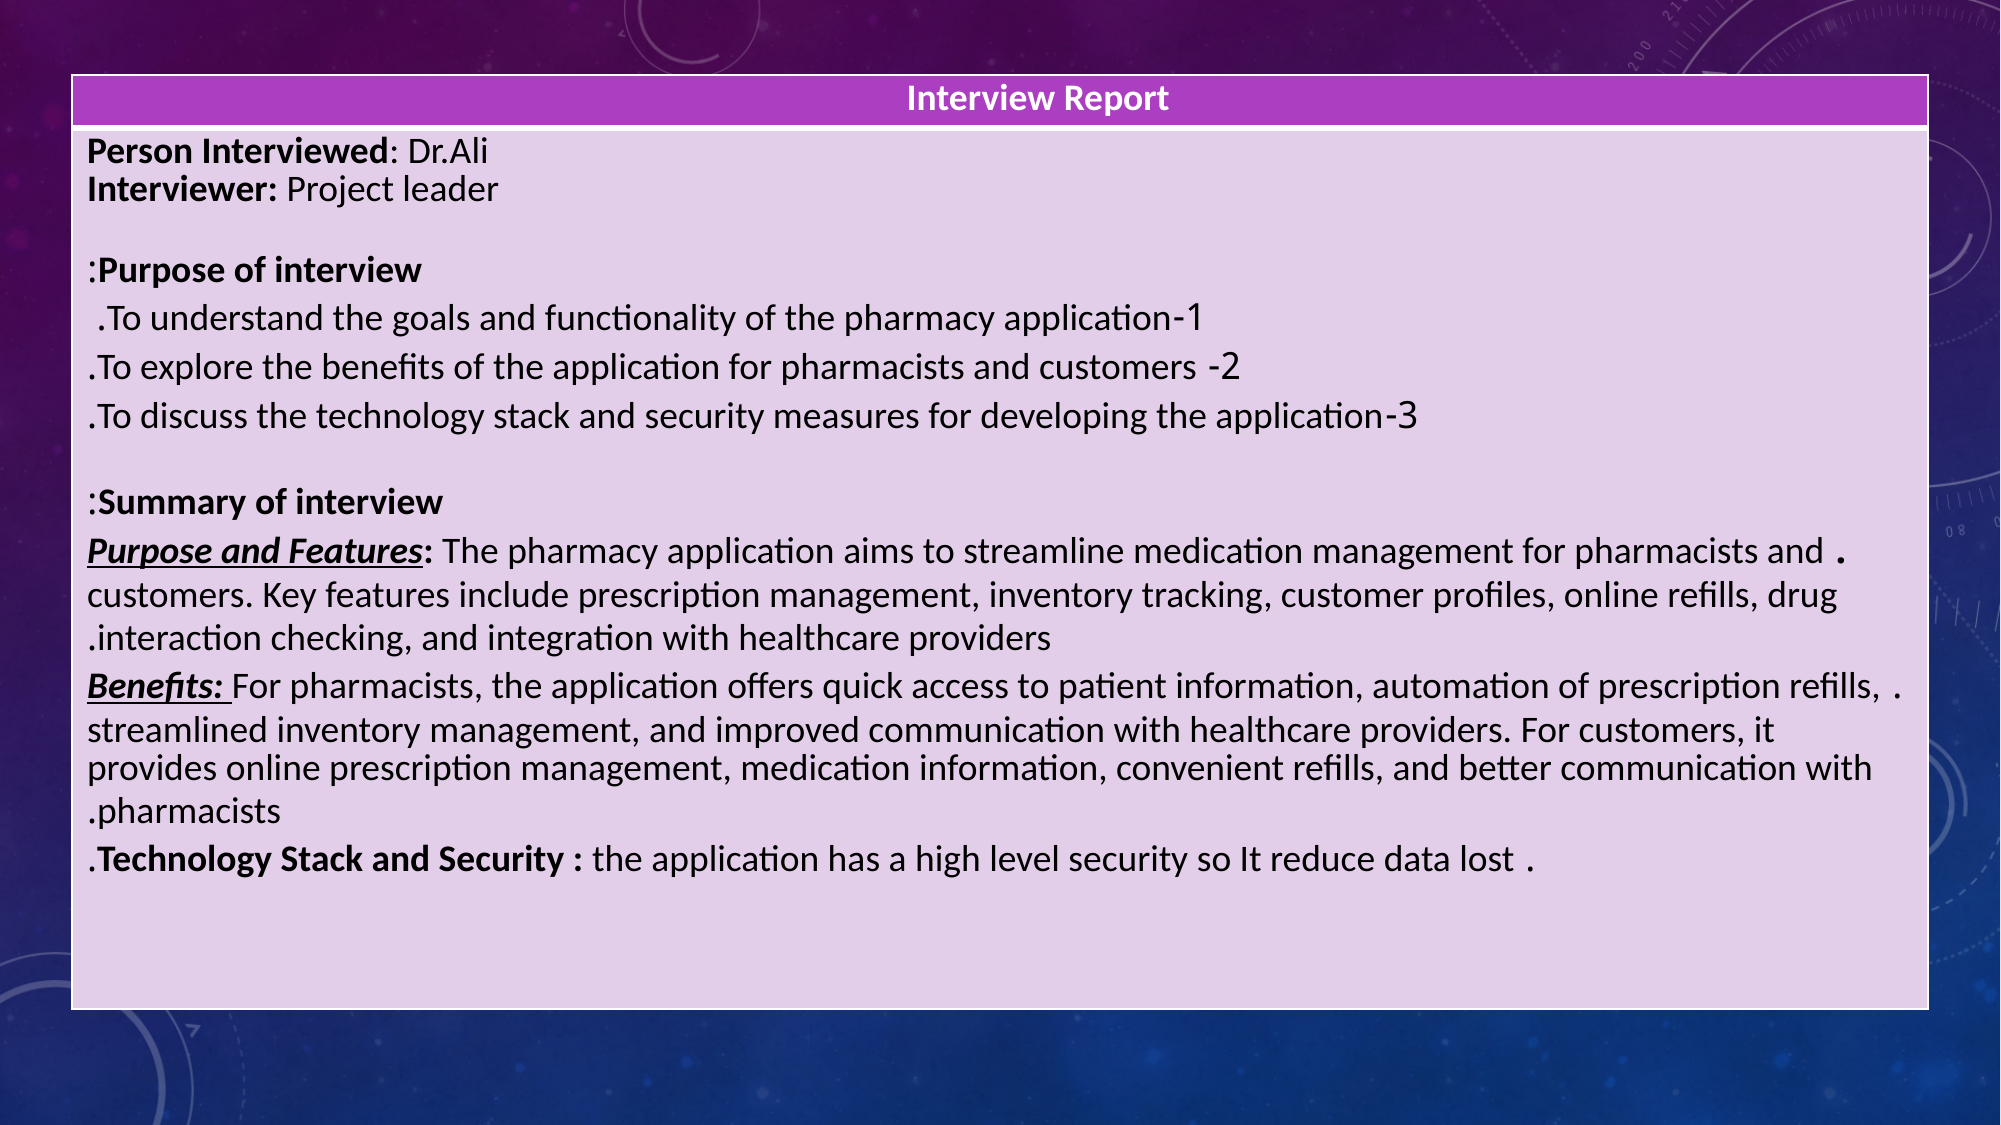

| Interview Report |
| --- |
| Person Interviewed: Dr.Ali Interviewer: Project leader Purpose of interview: 1-To understand the goals and functionality of the pharmacy application. 2- To explore the benefits of the application for pharmacists and customers. 3-To discuss the technology stack and security measures for developing the application. Summary of interview: . Purpose and Features: The pharmacy application aims to streamline medication management for pharmacists and customers. Key features include prescription management, inventory tracking, customer profiles, online refills, drug interaction checking, and integration with healthcare providers. . Benefits: For pharmacists, the application offers quick access to patient information, automation of prescription refills, streamlined inventory management, and improved communication with healthcare providers. For customers, it provides online prescription management, medication information, convenient refills, and better communication with pharmacists. . Technology Stack and Security : the application has a high level security so It reduce data lost. |